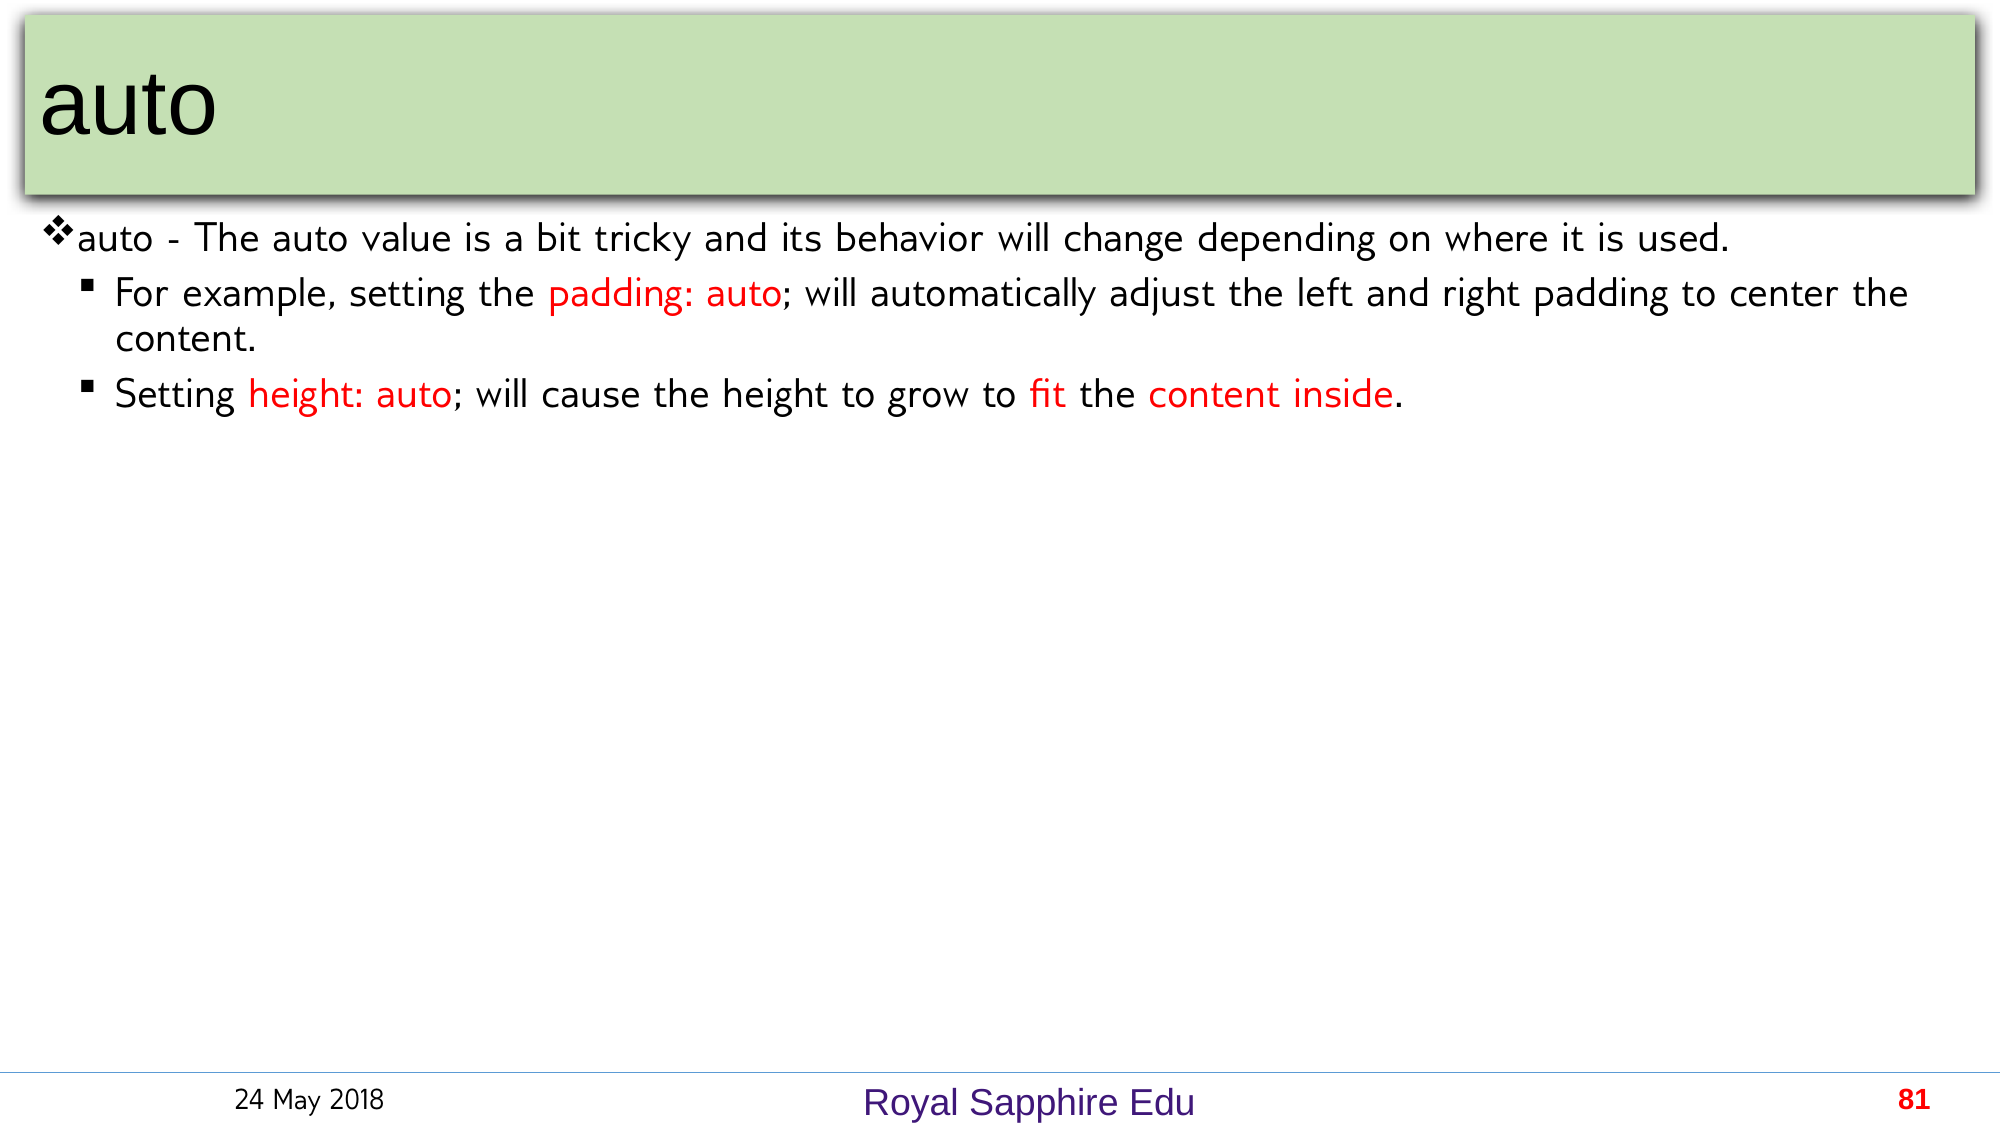

# auto
auto - The auto value is a bit tricky and its behavior will change depending on where it is used.
For example, setting the padding: auto; will automatically adjust the left and right padding to center the content.
Setting height: auto; will cause the height to grow to fit the content inside.
24 May 2018
81